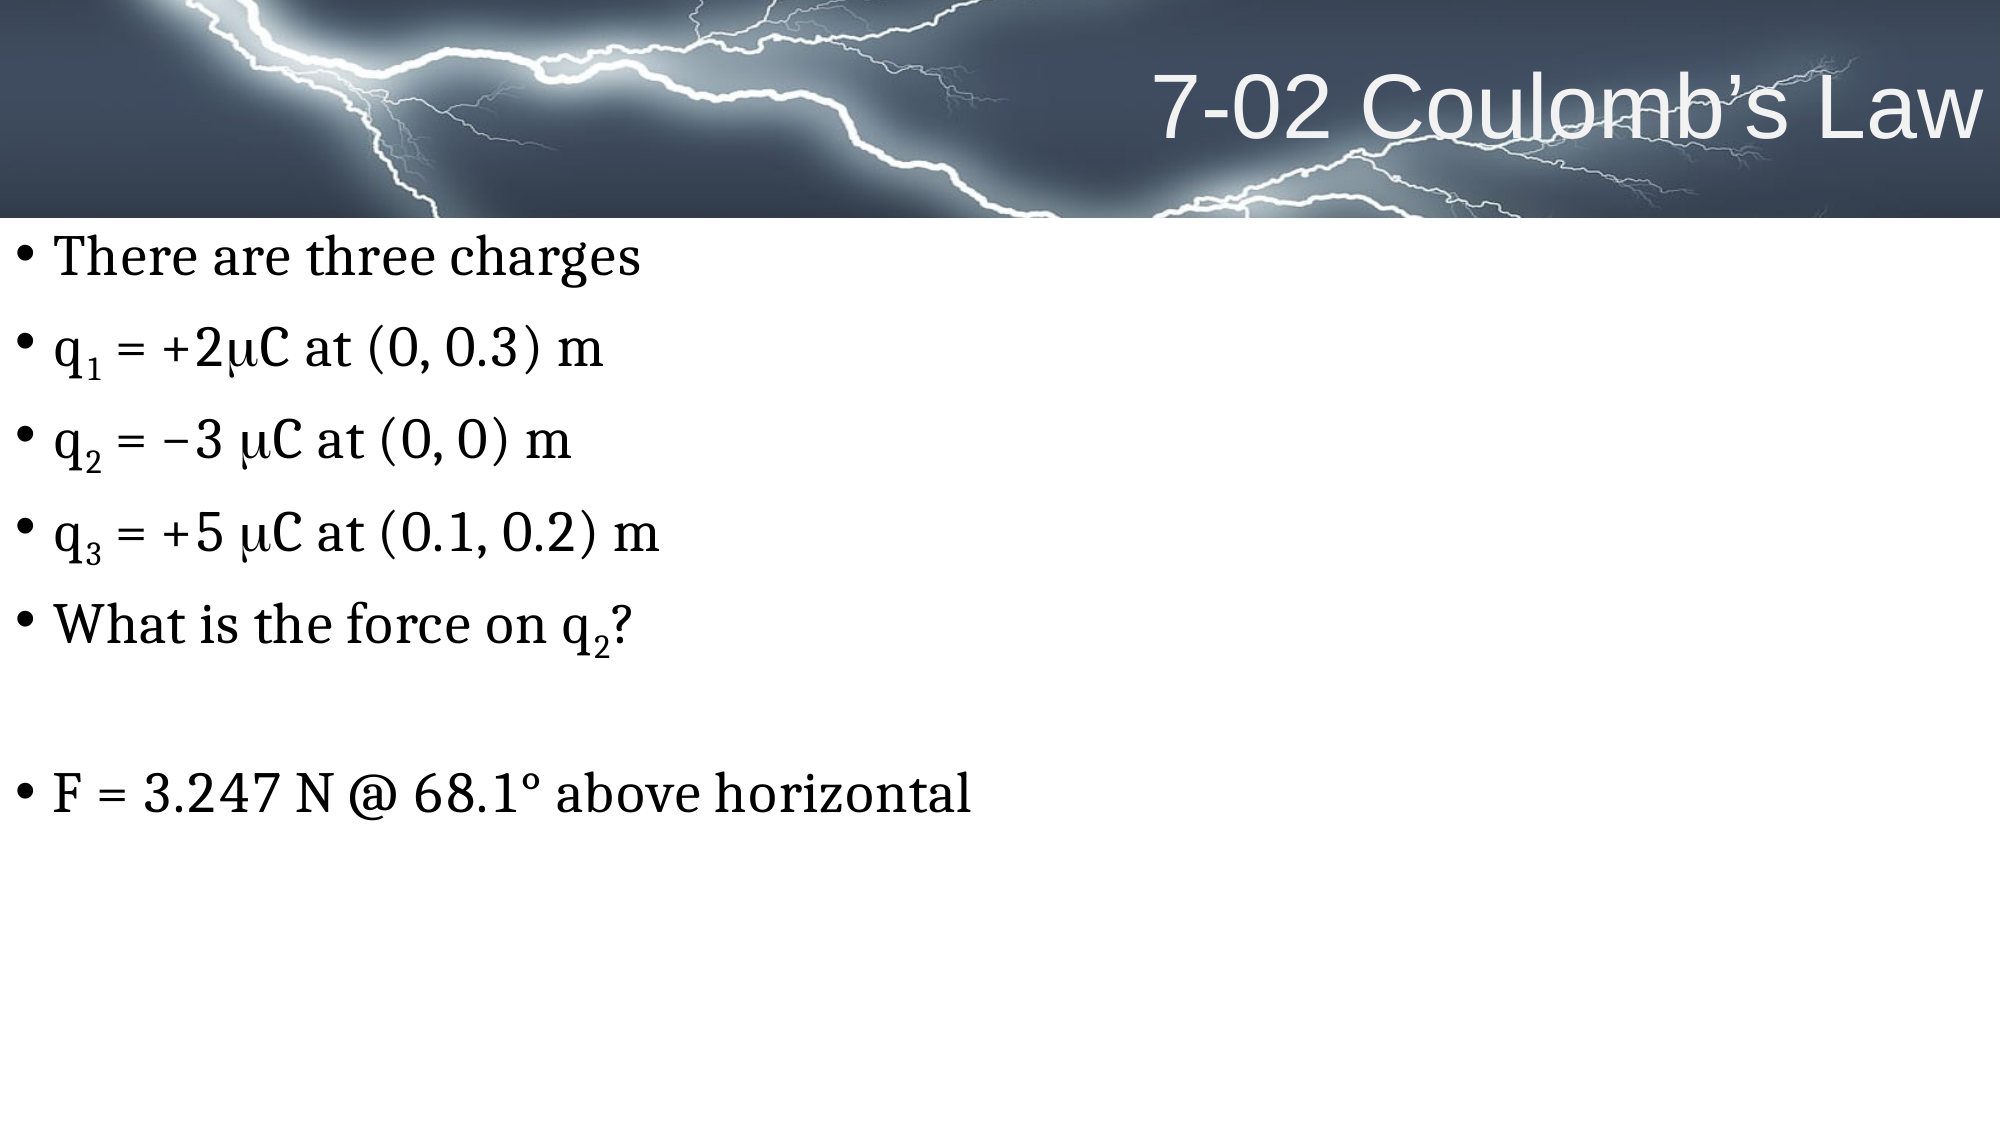

# 7-02 Coulomb’s Law
There are three charges
q1 = +2μC at (0, 0.3) m
q2 = −3 μC at (0, 0) m
q3 = +5 μC at (0.1, 0.2) m
What is the force on q2?

F = 3.247 N @ 68.1° above horizontal